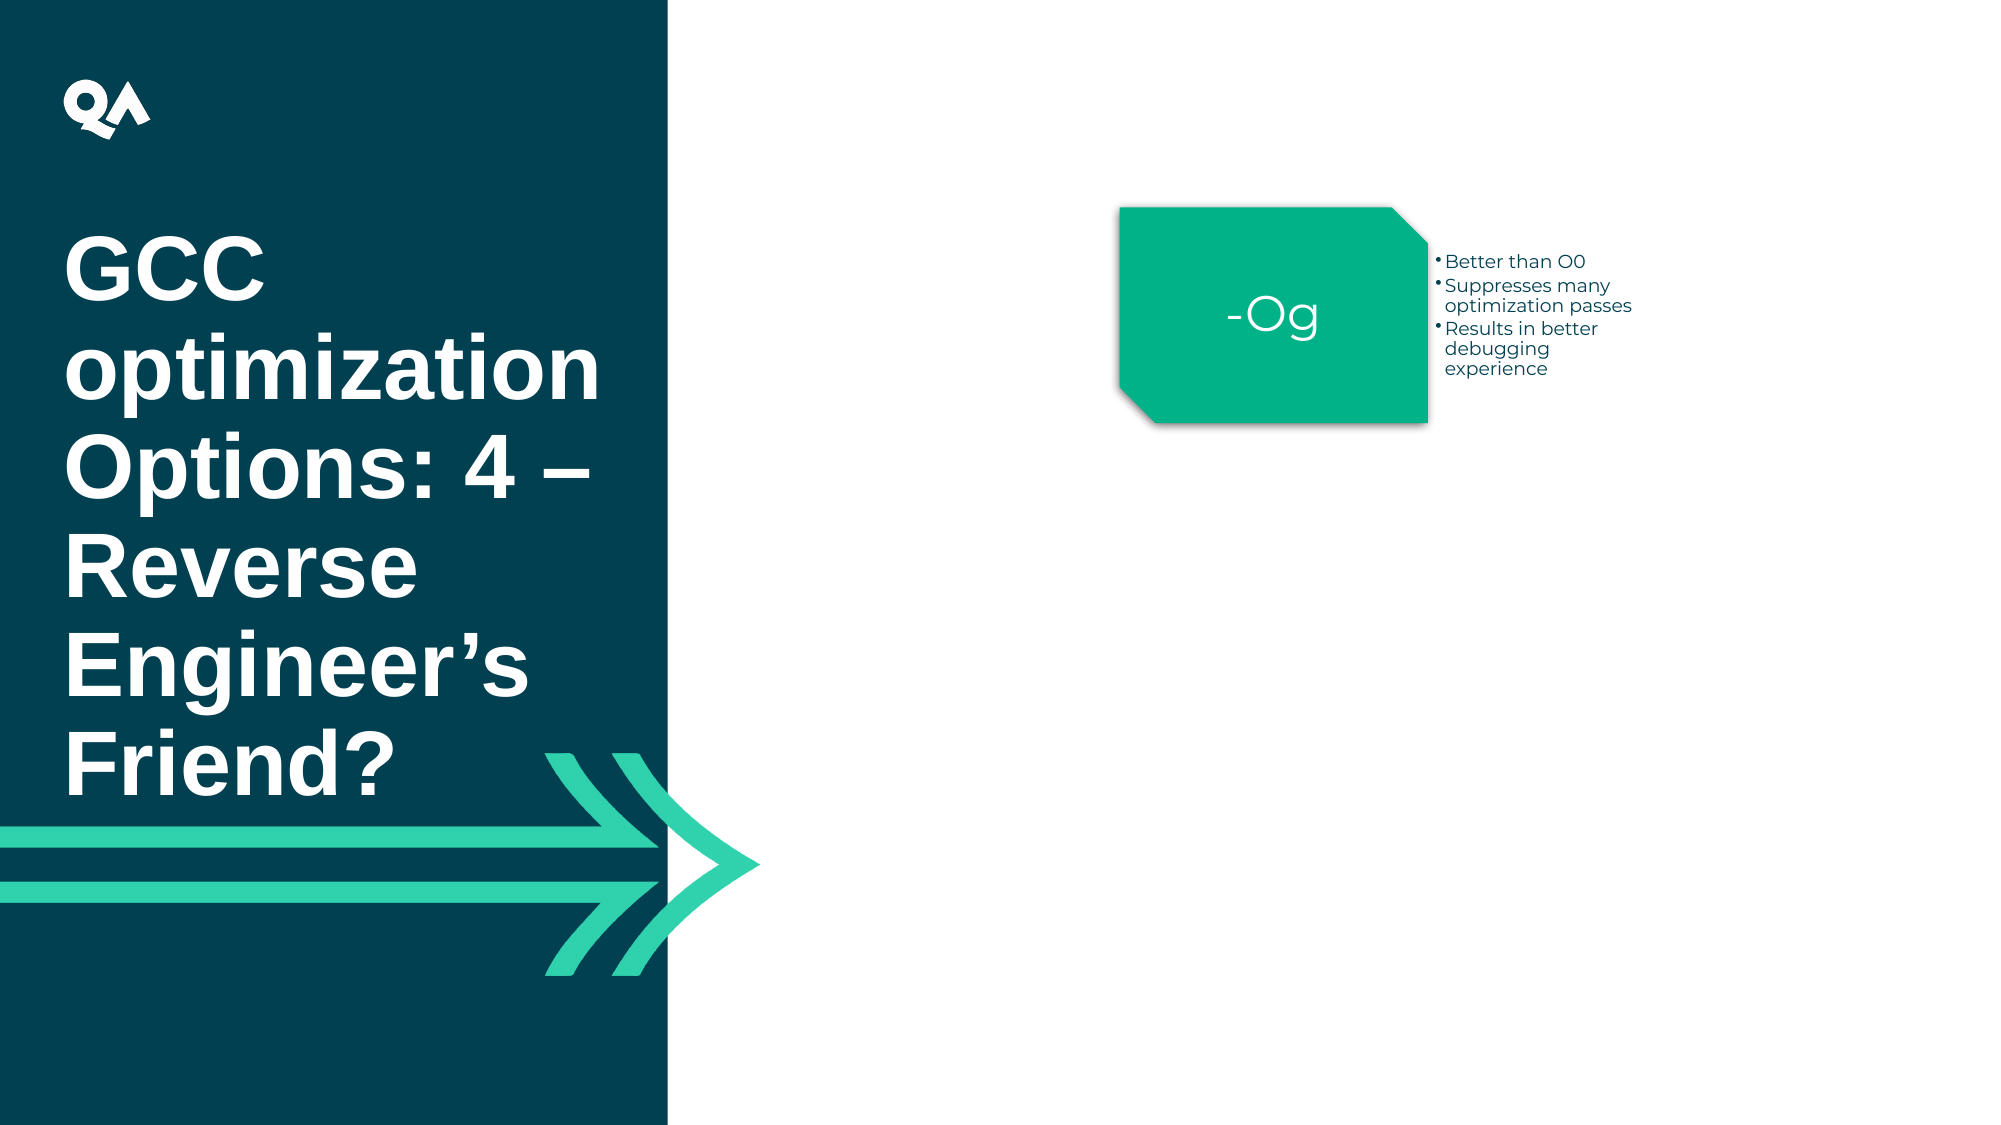

-Og
Better than O0
Suppresses many optimization passes
Results in better debugging experience
GCC optimization Options: 4 – Reverse Engineer’s Friend?